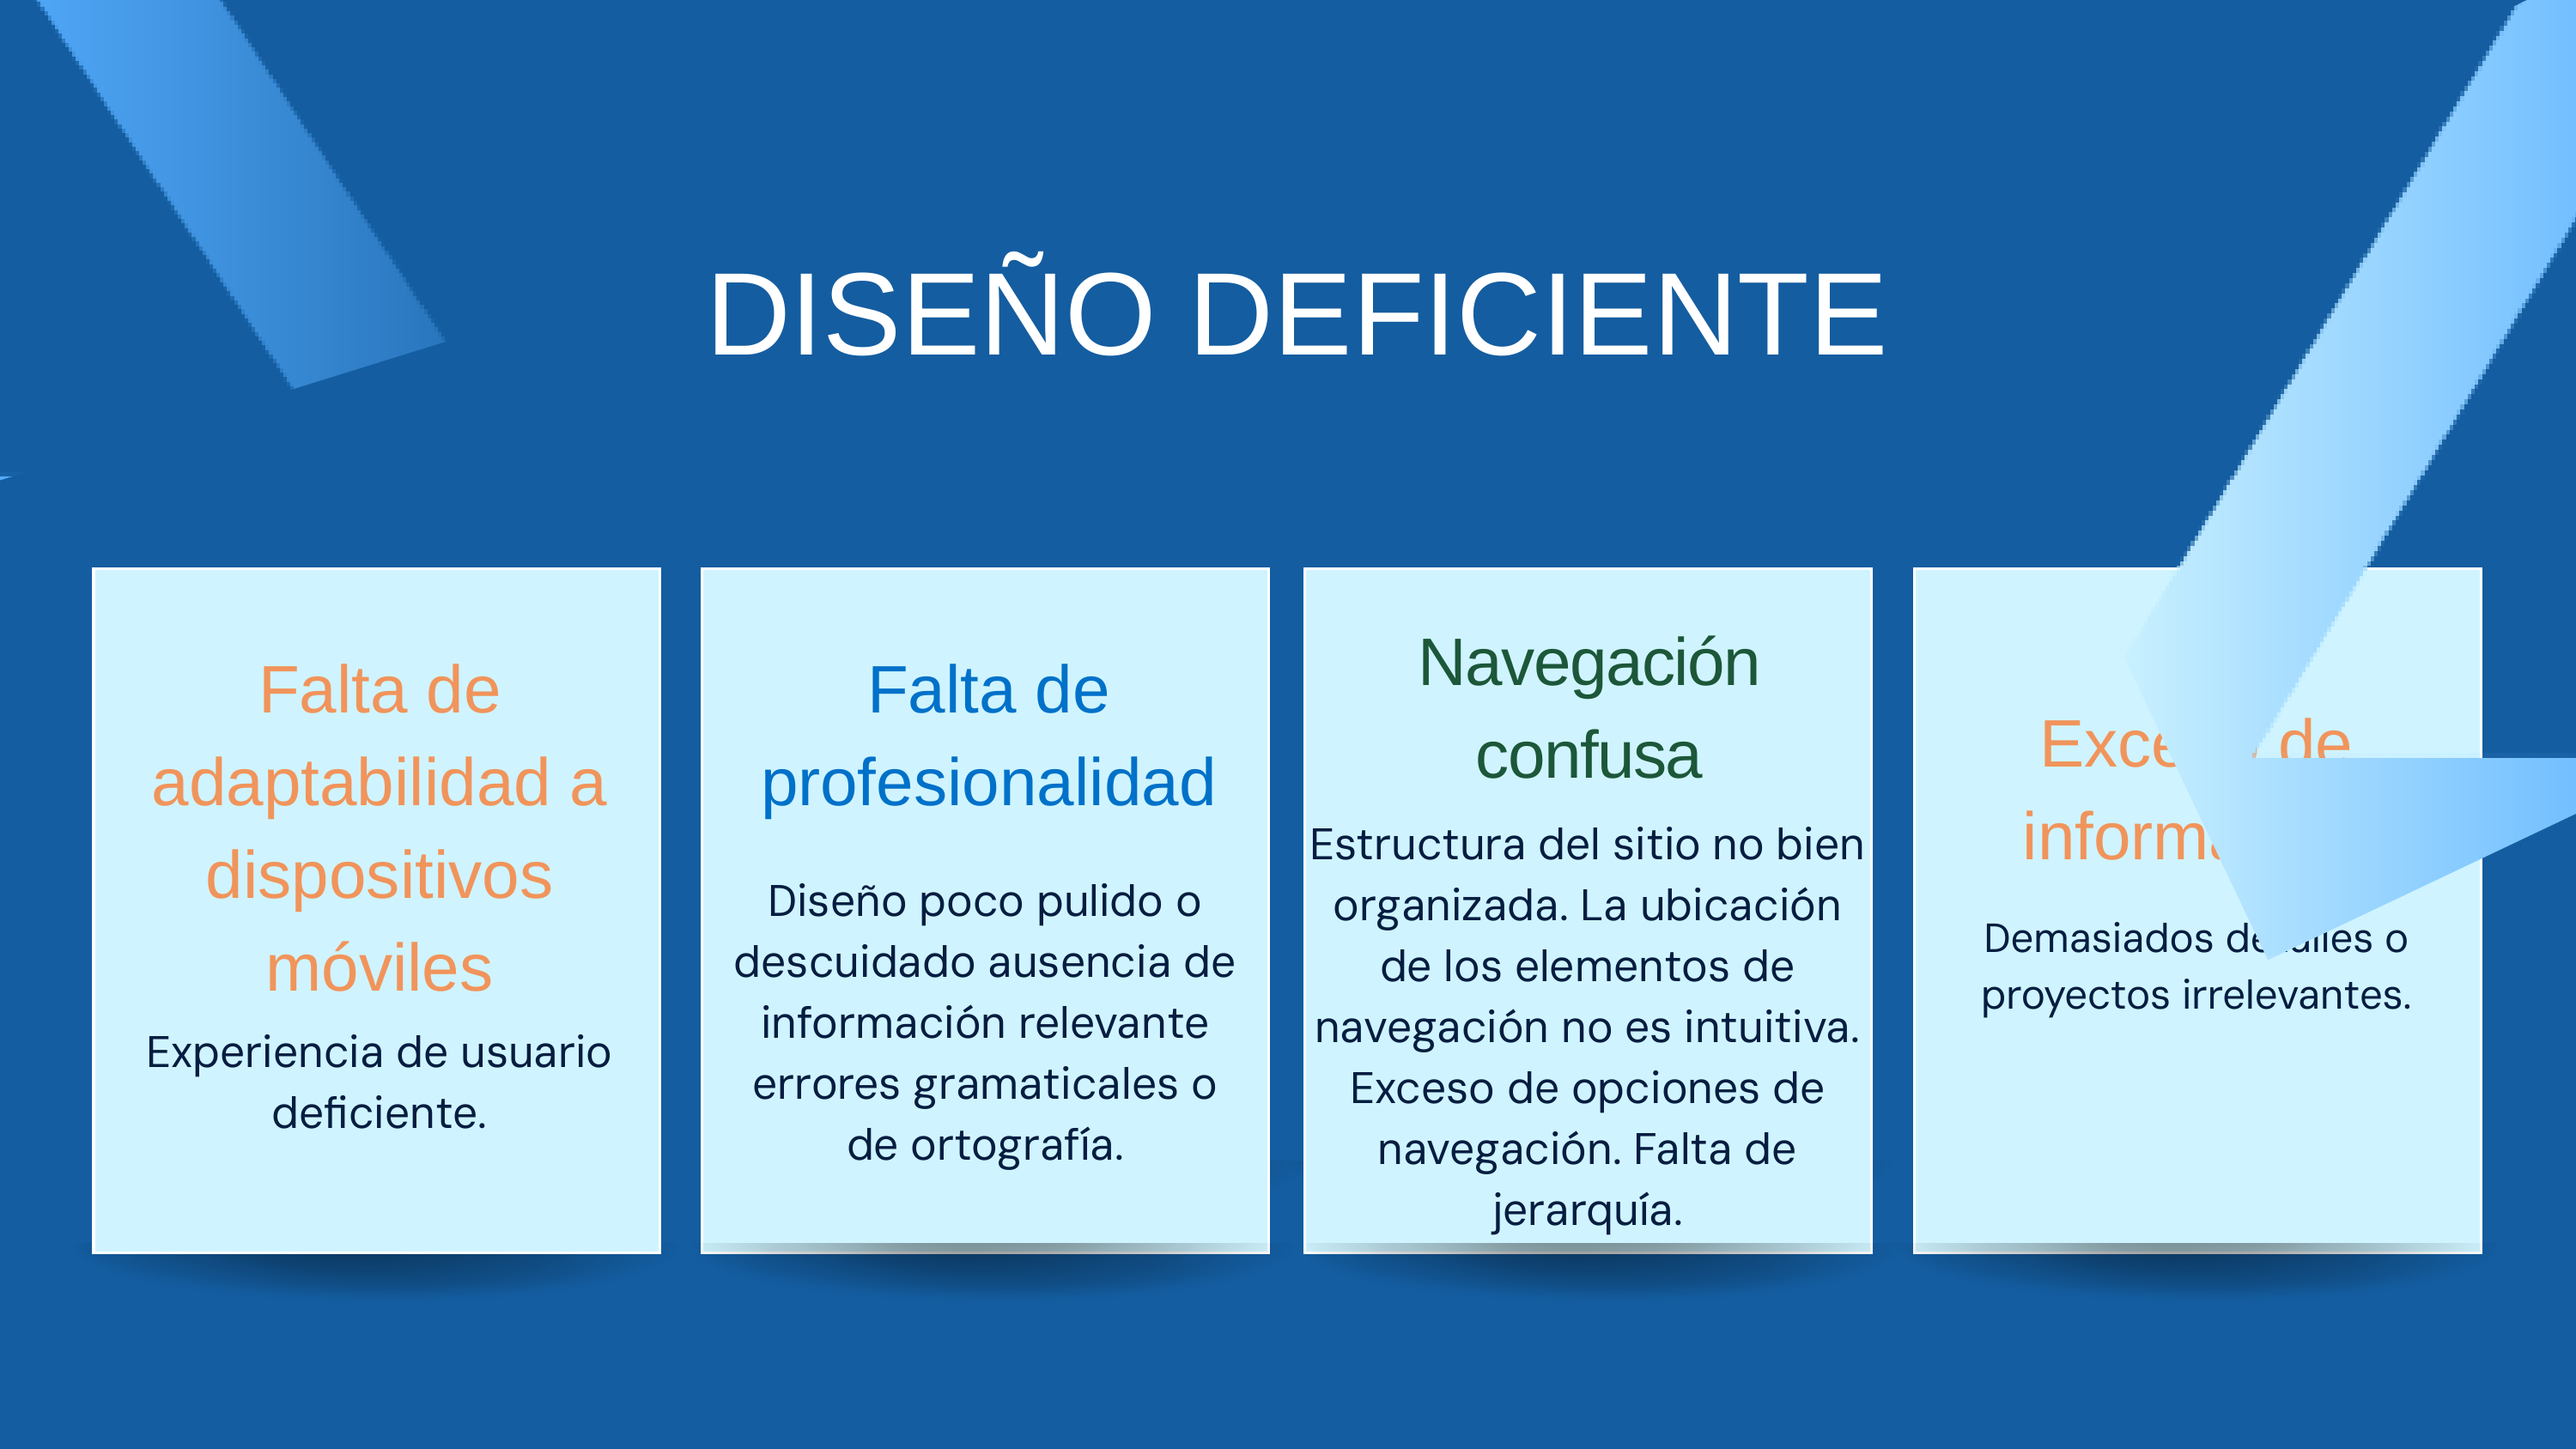

DISEÑO DEFICIENTE

Navegación confusa
Falta de adaptabilidad a dispositivos móviles
Falta de profesionalidad
Exceso de información
Estructura del sitio no bien organizada. La ubicación de los elementos de navegación no es intuitiva. Exceso de opciones de navegación. Falta de jerarquía.
Diseño poco pulido o descuidado ausencia de información relevante errores gramaticales o de ortografía.
Demasiados detalles o proyectos irrelevantes.
Experiencia de usuario deficiente.